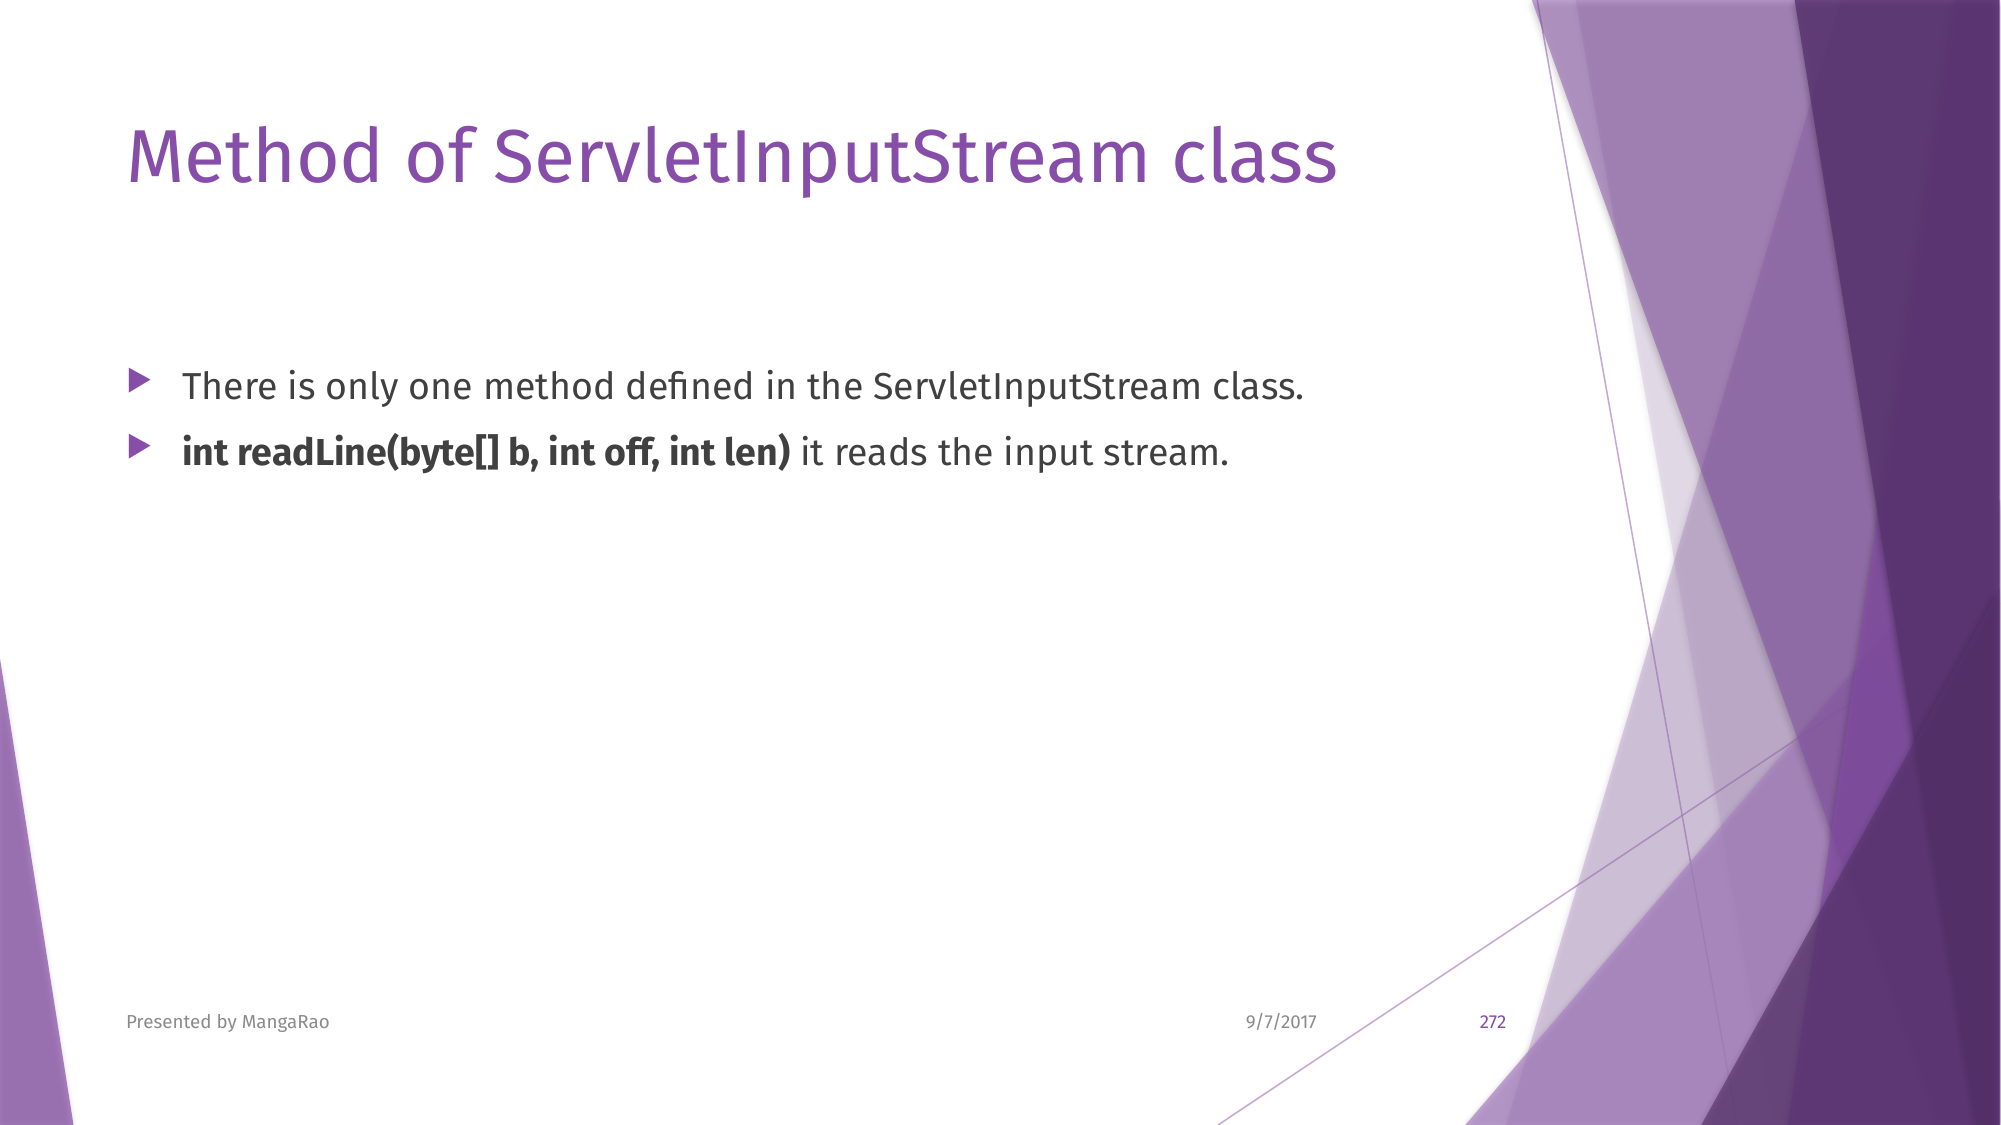

# Method of ServletInputStream class
There is only one method defined in the ServletInputStream class.
int readLine(byte[] b, int off, int len) it reads the input stream.

Presented by MangaRao
9/7/2017
272